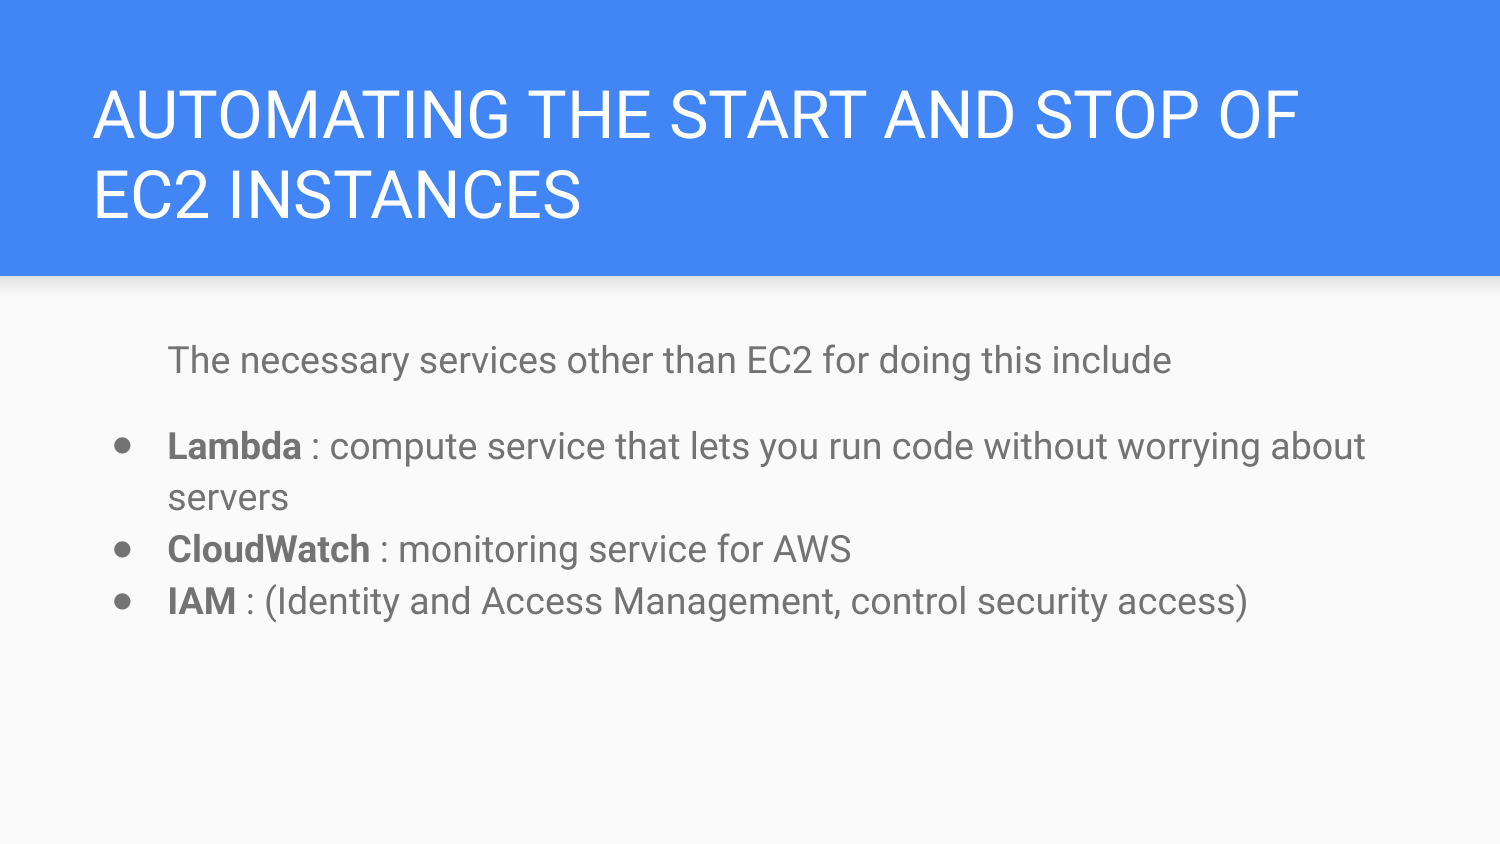

# AUTOMATING THE START AND STOP OF EC2 INSTANCES
The necessary services other than EC2 for doing this include
Lambda : compute service that lets you run code without worrying about servers
CloudWatch : monitoring service for AWS
IAM : (Identity and Access Management, control security access)